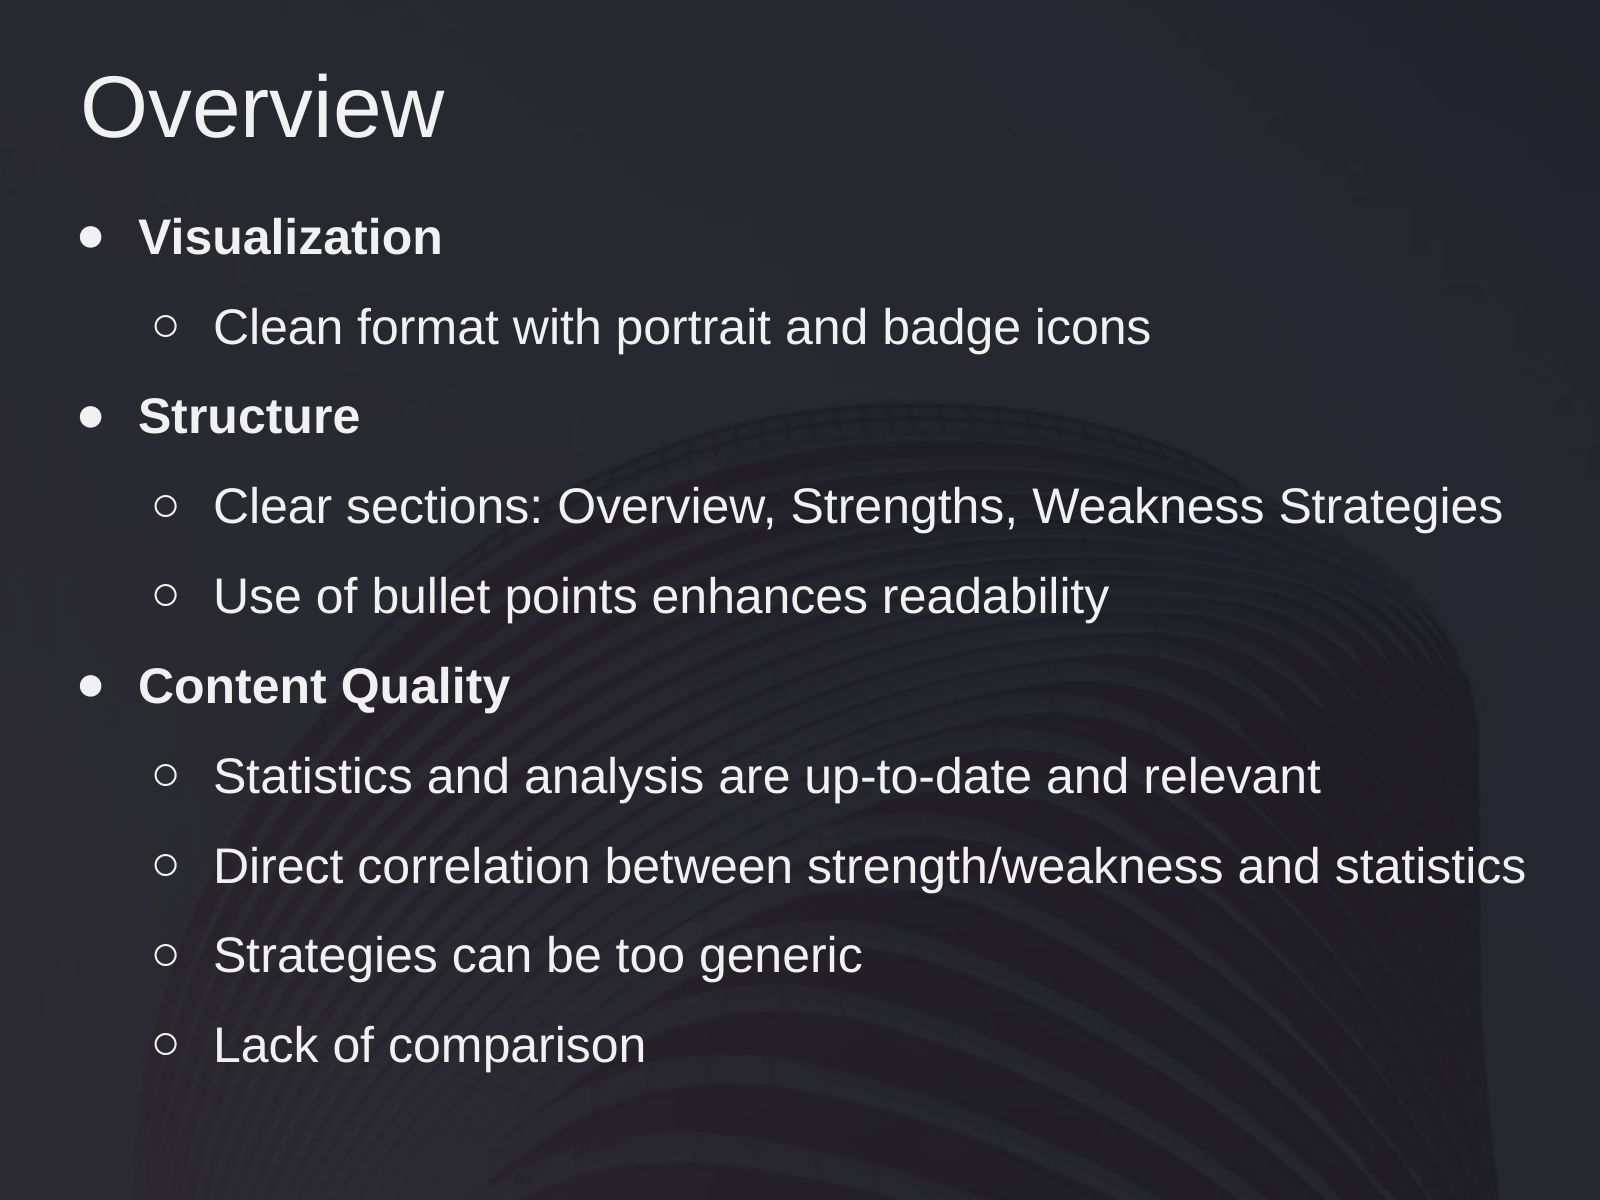

Overview
Visualization
Clean format with portrait and badge icons
Structure
Clear sections: Overview, Strengths, Weakness Strategies
Use of bullet points enhances readability
Content Quality
Statistics and analysis are up-to-date and relevant
Direct correlation between strength/weakness and statistics
Strategies can be too generic
Lack of comparison